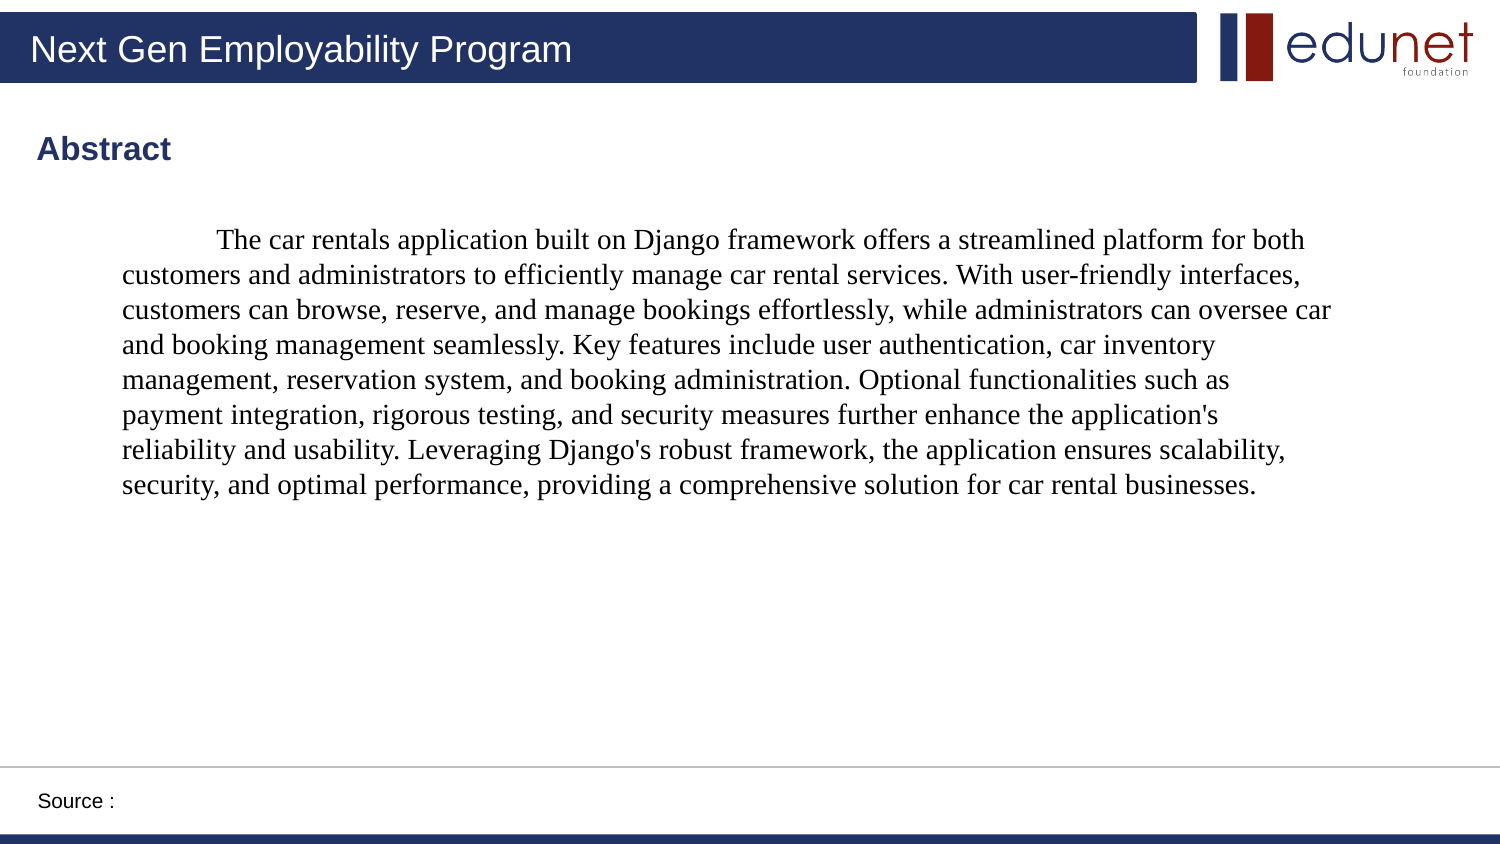

Abstract
             The car rentals application built on Django framework offers a streamlined platform for both customers and administrators to efficiently manage car rental services. With user-friendly interfaces, customers can browse, reserve, and manage bookings effortlessly, while administrators can oversee car and booking management seamlessly. Key features include user authentication, car inventory management, reservation system, and booking administration. Optional functionalities such as payment integration, rigorous testing, and security measures further enhance the application's reliability and usability. Leveraging Django's robust framework, the application ensures scalability, security, and optimal performance, providing a comprehensive solution for car rental businesses.
Source :